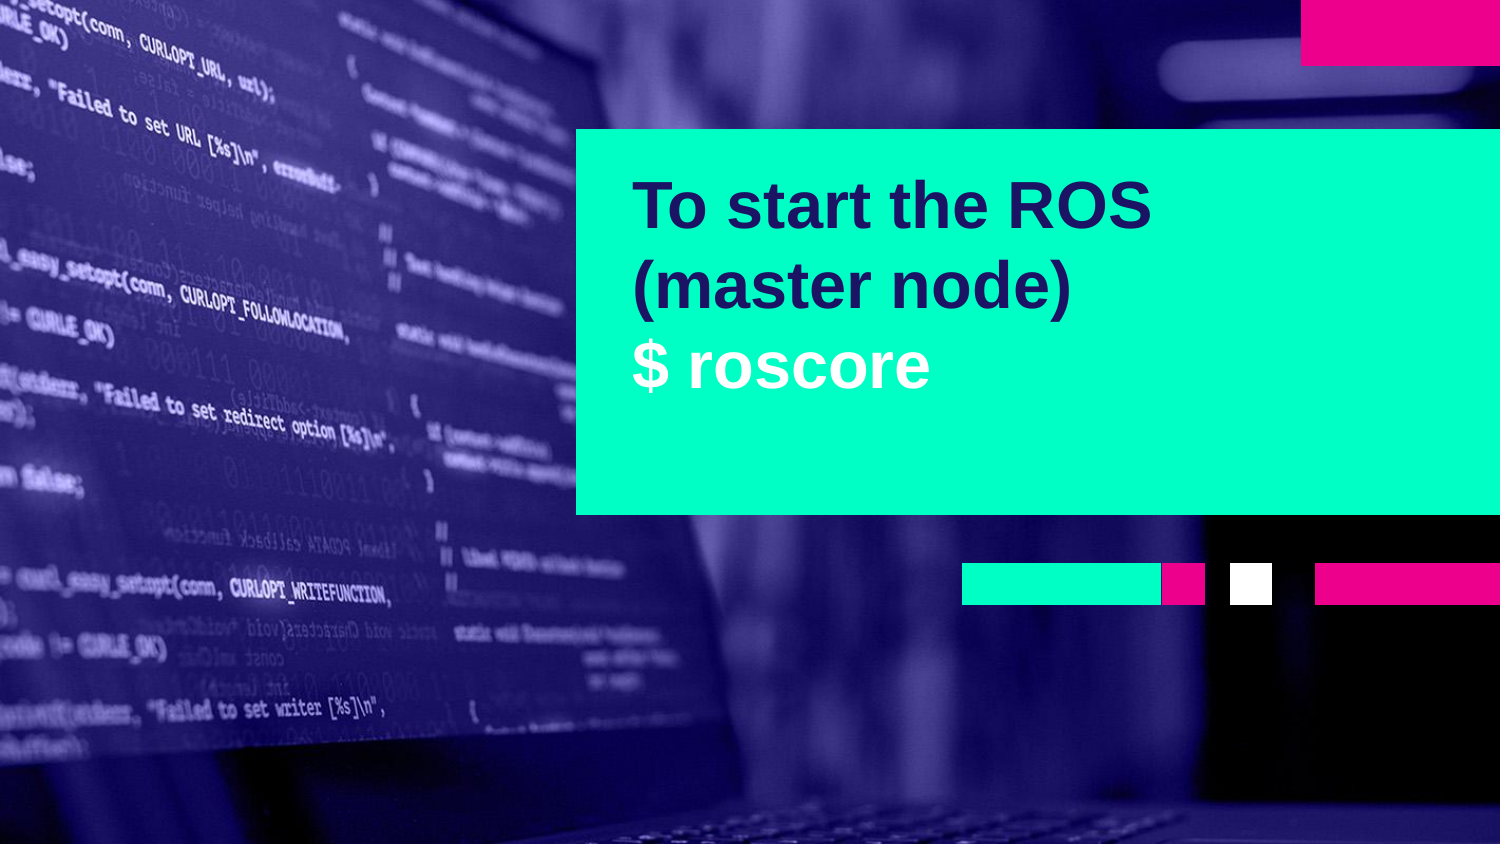

# To start the ROS (master node) $ roscore